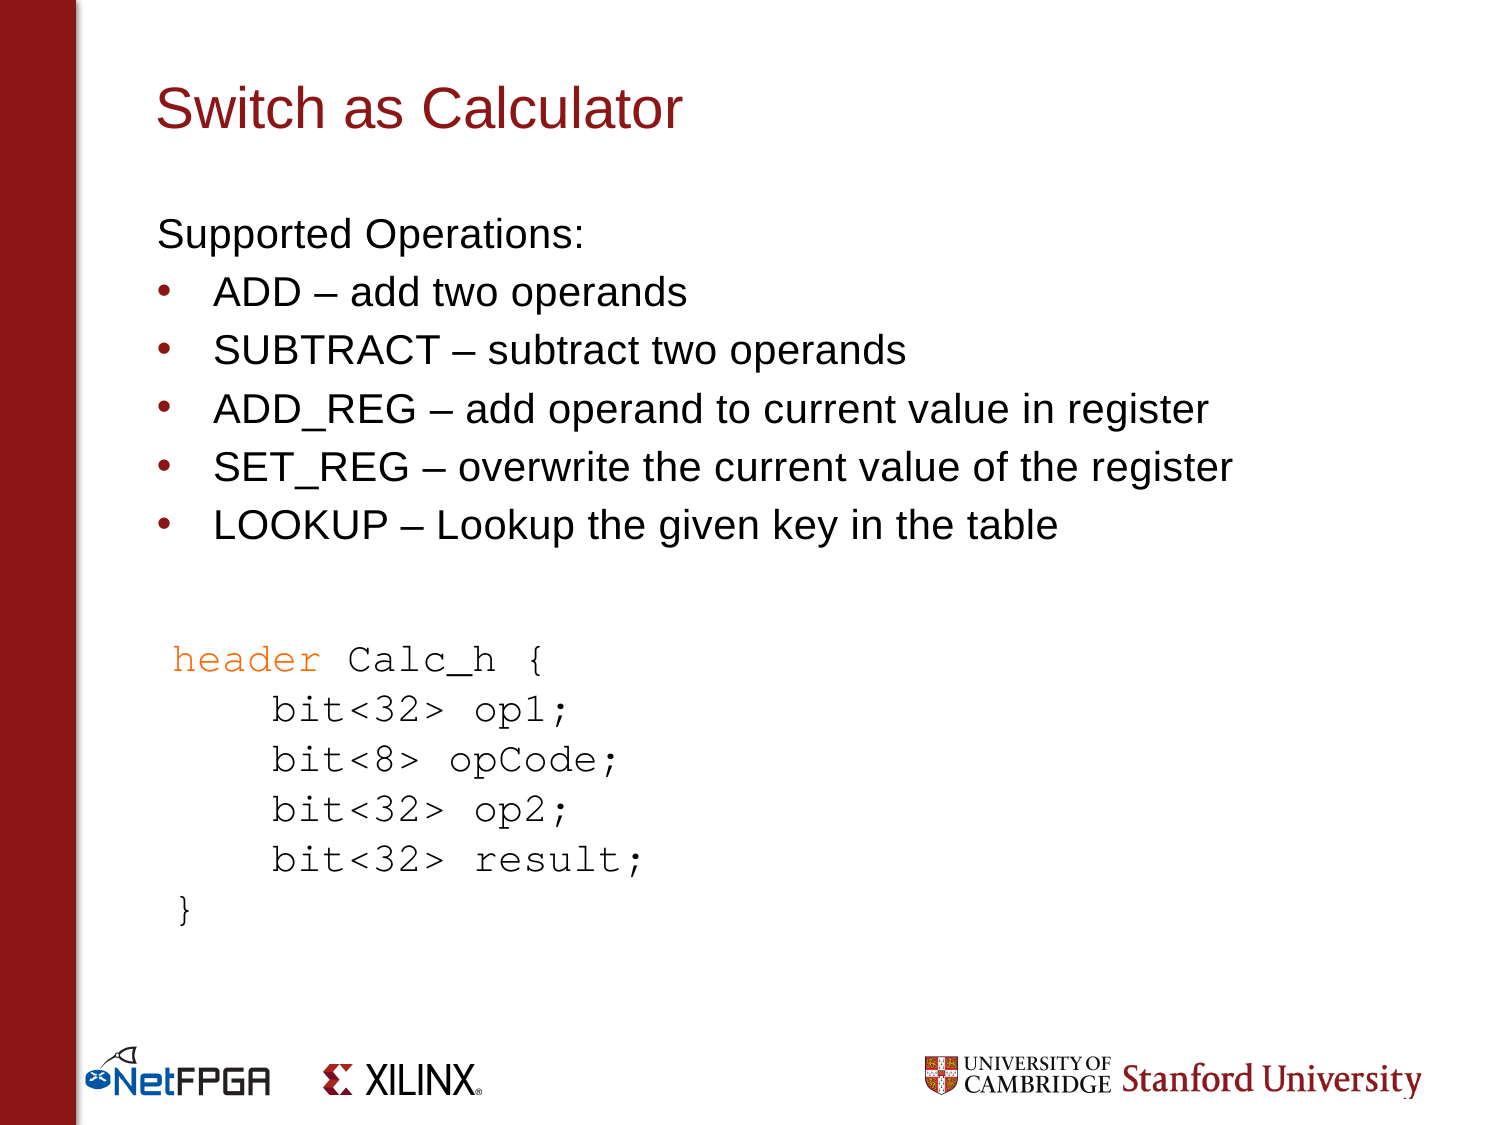

# Switch as Calculator
Supported Operations:
ADD – add two operands
SUBTRACT – subtract two operands
ADD_REG – add operand to current value in register
SET_REG – overwrite the current value of the register
LOOKUP – Lookup the given key in the table
header Calc_h {
    bit<32> op1;
    bit<8> opCode;
    bit<32> op2;
    bit<32> result;
}